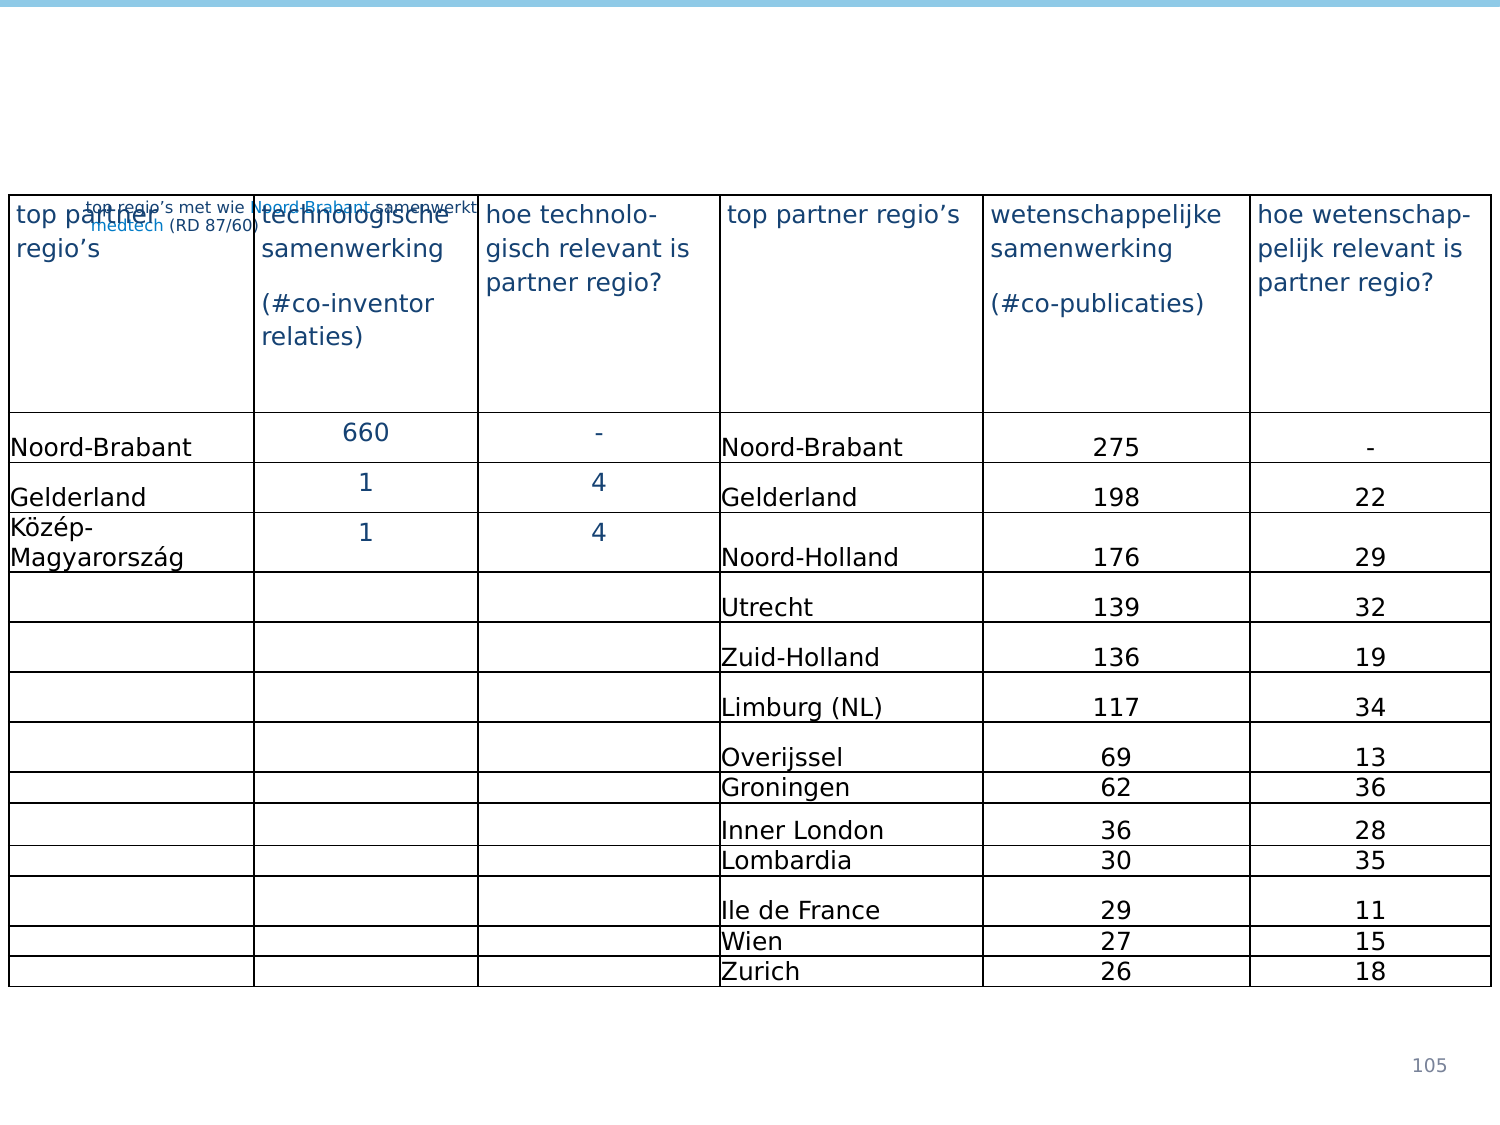

# top regio’s met wie Noord-Brabant samenwerkt medtech (RD 87/60)
| top partner regio’s | technologische samenwerking (#co-inventor relaties) | hoe technolo-gisch relevant is partner regio? | top partner regio’s | wetenschappelijke samenwerking (#co-publicaties) | hoe wetenschap-pelijk relevant is partner regio? |
| --- | --- | --- | --- | --- | --- |
| Noord-Brabant | 660 | - | Noord-Brabant | 275 | - |
| Gelderland | 1 | 4 | Gelderland | 198 | 22 |
| Közép-Magyarország | 1 | 4 | Noord-Holland | 176 | 29 |
|  |  |  | Utrecht | 139 | 32 |
|  |  |  | Zuid-Holland | 136 | 19 |
|  |  |  | Limburg (NL) | 117 | 34 |
|  |  |  | Overijssel | 69 | 13 |
|  |  |  | Groningen | 62 | 36 |
|  |  |  | Inner London | 36 | 28 |
|  |  |  | Lombardia | 30 | 35 |
|  |  |  | Ile de France | 29 | 11 |
|  |  |  | Wien | 27 | 15 |
|  |  |  | Zurich | 26 | 18 |

105